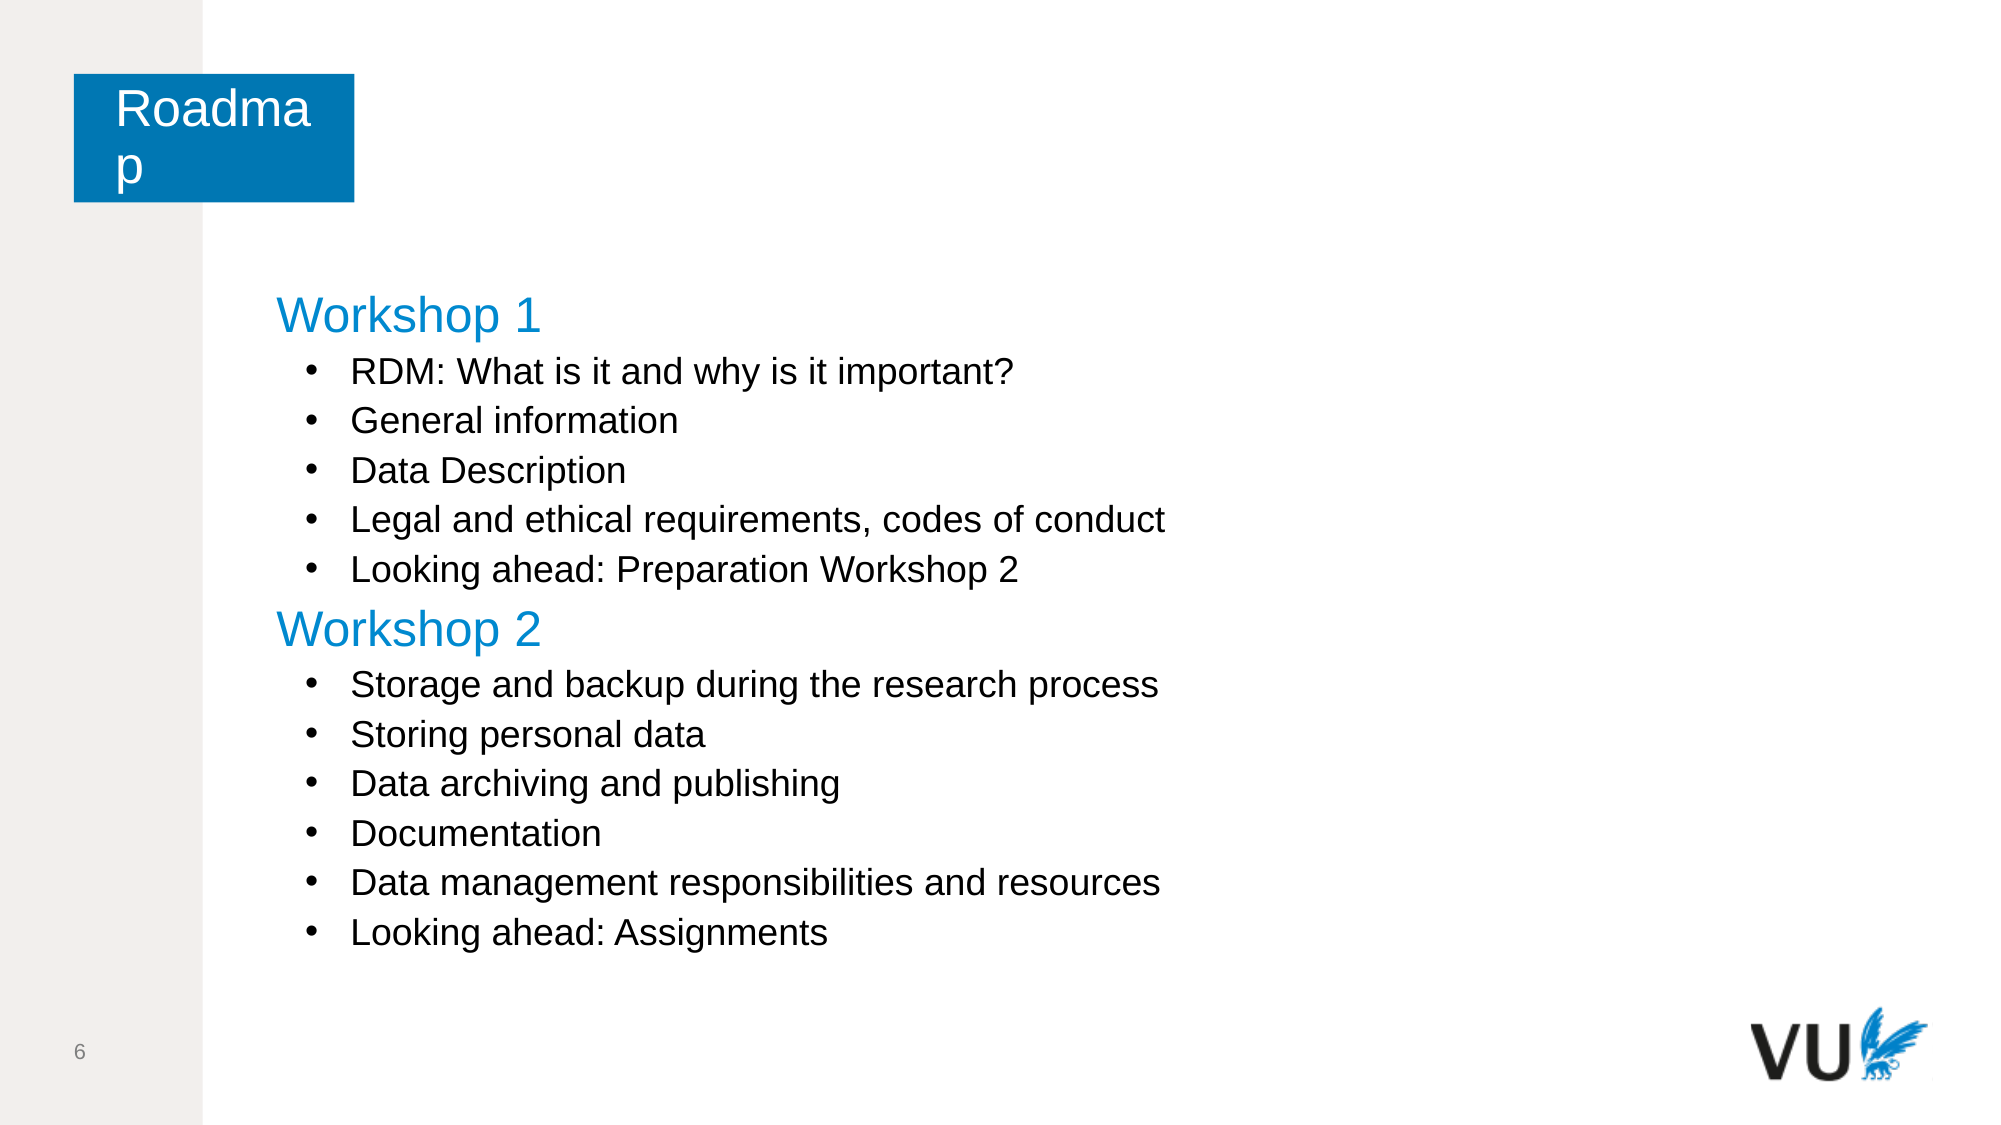

# Roadmap
Workshop 1
RDM: What is it and why is it important?
General information
Data Description
Legal and ethical requirements, codes of conduct
Looking ahead: Preparation Workshop 2
Workshop 2
Storage and backup during the research process
Storing personal data
Data archiving and publishing
Documentation
Data management responsibilities and resources
Looking ahead: Assignments
6